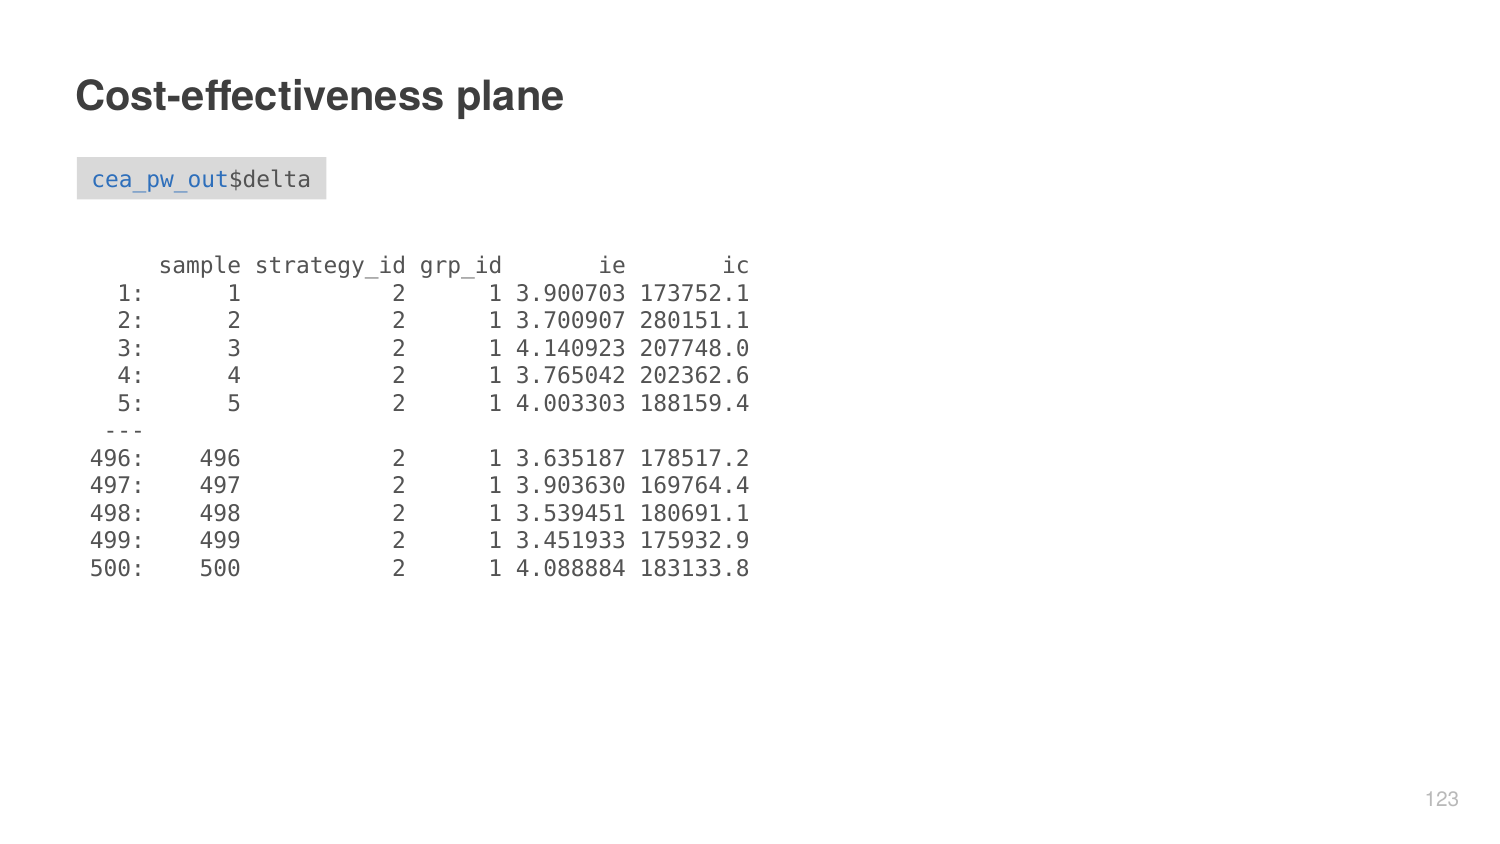

# Cost-effectiveness plane
cea_pw_out$delta
     sample strategy_id grp_id       ie       ic
  1:      1           2      1 3.900703 173752.1
  2:      2           2      1 3.700907 280151.1
  3:      3           2      1 4.140923 207748.0
  4:      4           2      1 3.765042 202362.6
  5:      5           2      1 4.003303 188159.4
 ---
496:    496           2      1 3.635187 178517.2
497:    497           2      1 3.903630 169764.4
498:    498           2      1 3.539451 180691.1
499:    499           2      1 3.451933 175932.9
500:    500           2      1 4.088884 183133.8
123